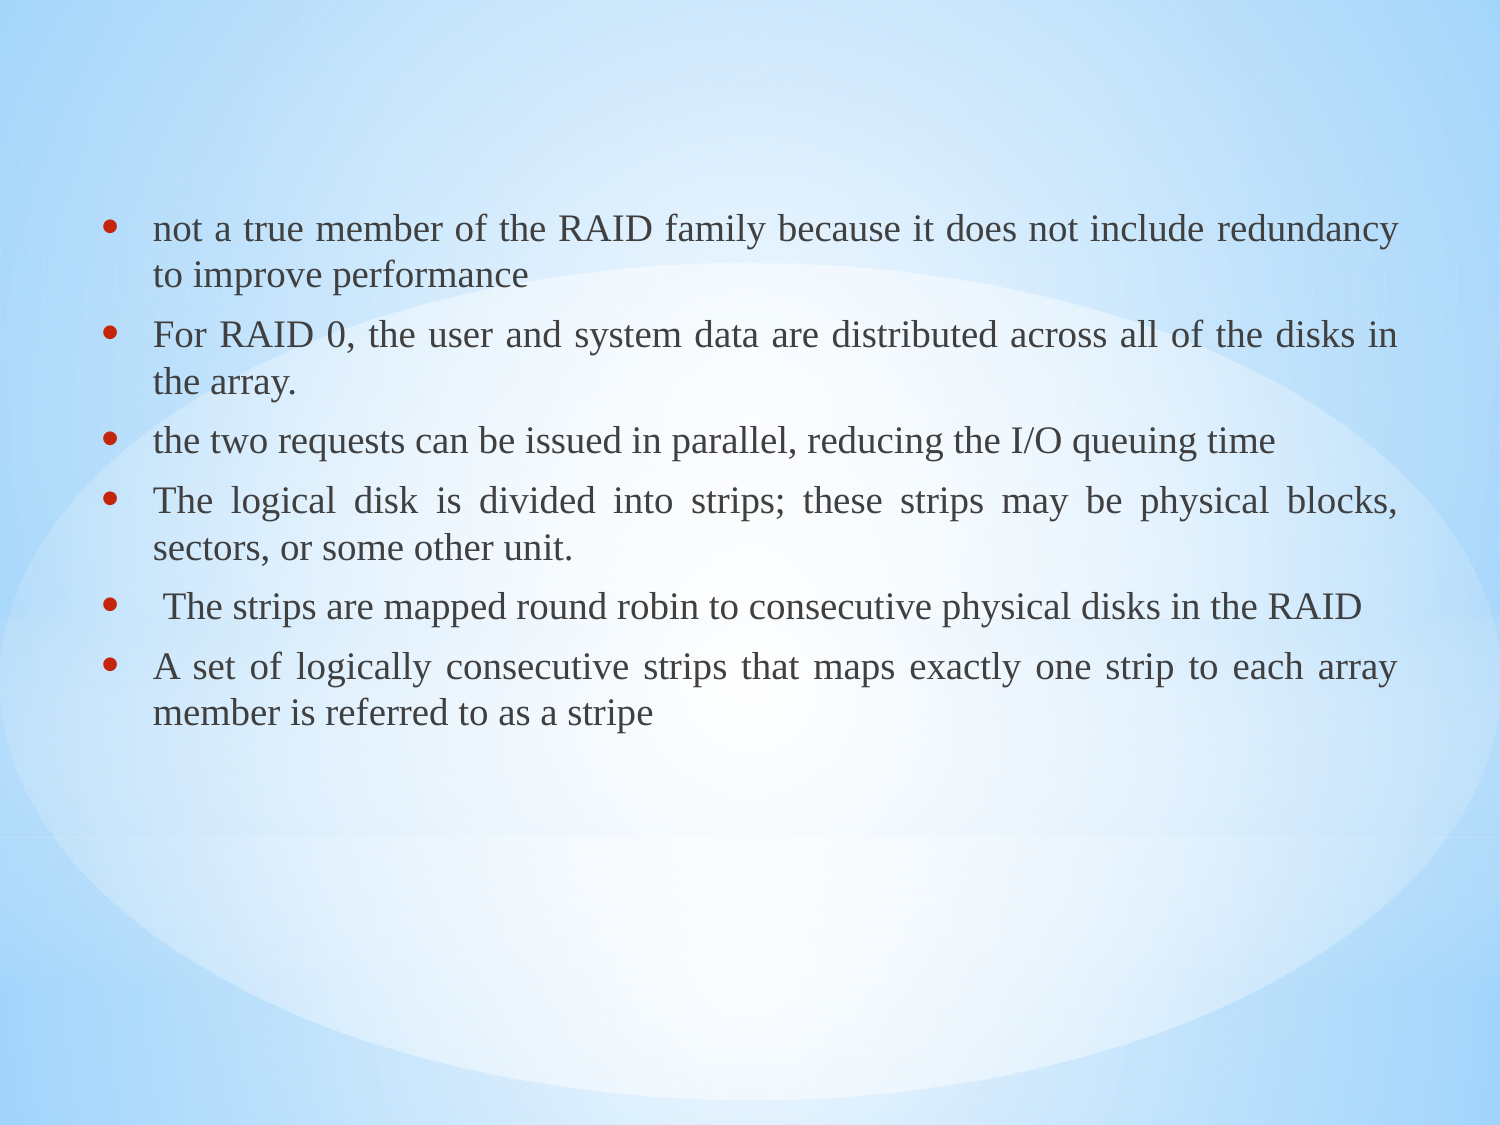

not a true member of the RAID family because it does not include redundancy to improve performance
For RAID 0, the user and system data are distributed across all of the disks in the array.
the two requests can be issued in parallel, reducing the I/O queuing time
The logical disk is divided into strips; these strips may be physical blocks, sectors, or some other unit.
 The strips are mapped round robin to consecutive physical disks in the RAID
A set of logically consecutive strips that maps exactly one strip to each array member is referred to as a stripe
#